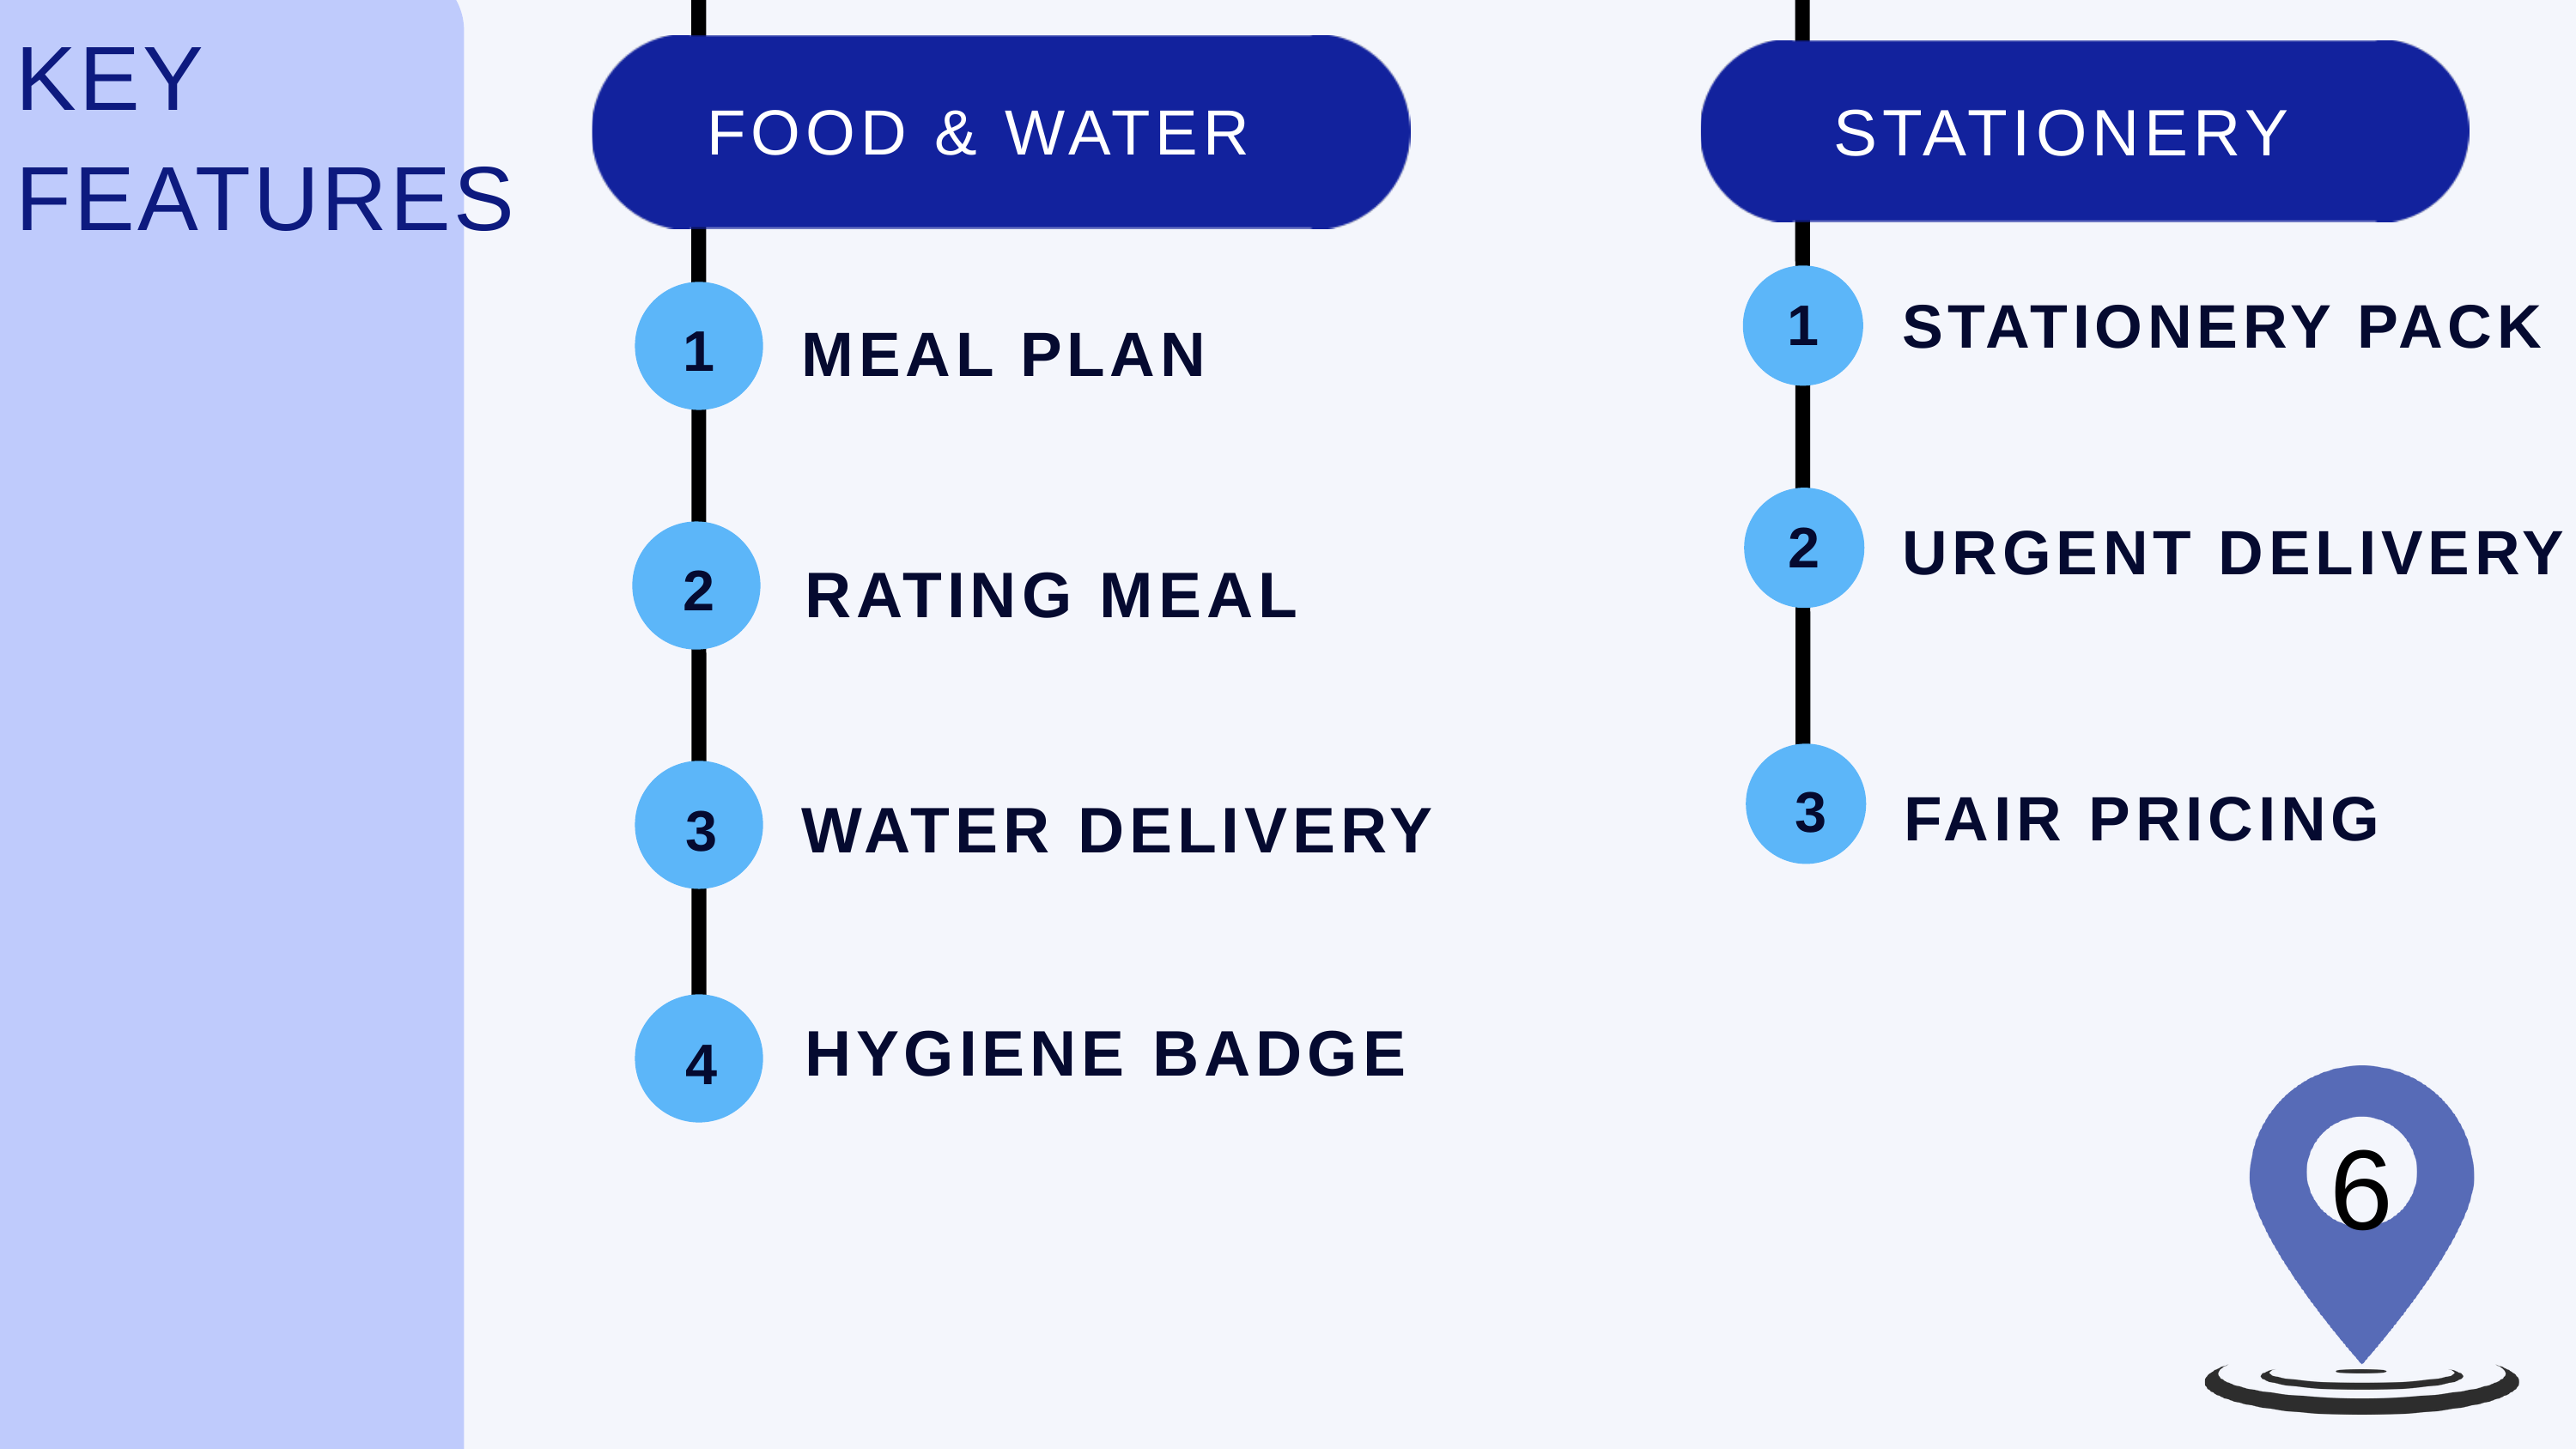

KEY
FEATURES

STATIONERY

FOOD & WATER

1

STATIONERY PACK

1

MEAL PLAN

2

URGENT DELIVERY

2

RATING MEAL

3

3

FAIR PRICING

WATER DELIVERY

4

HYGIENE BADGE

6